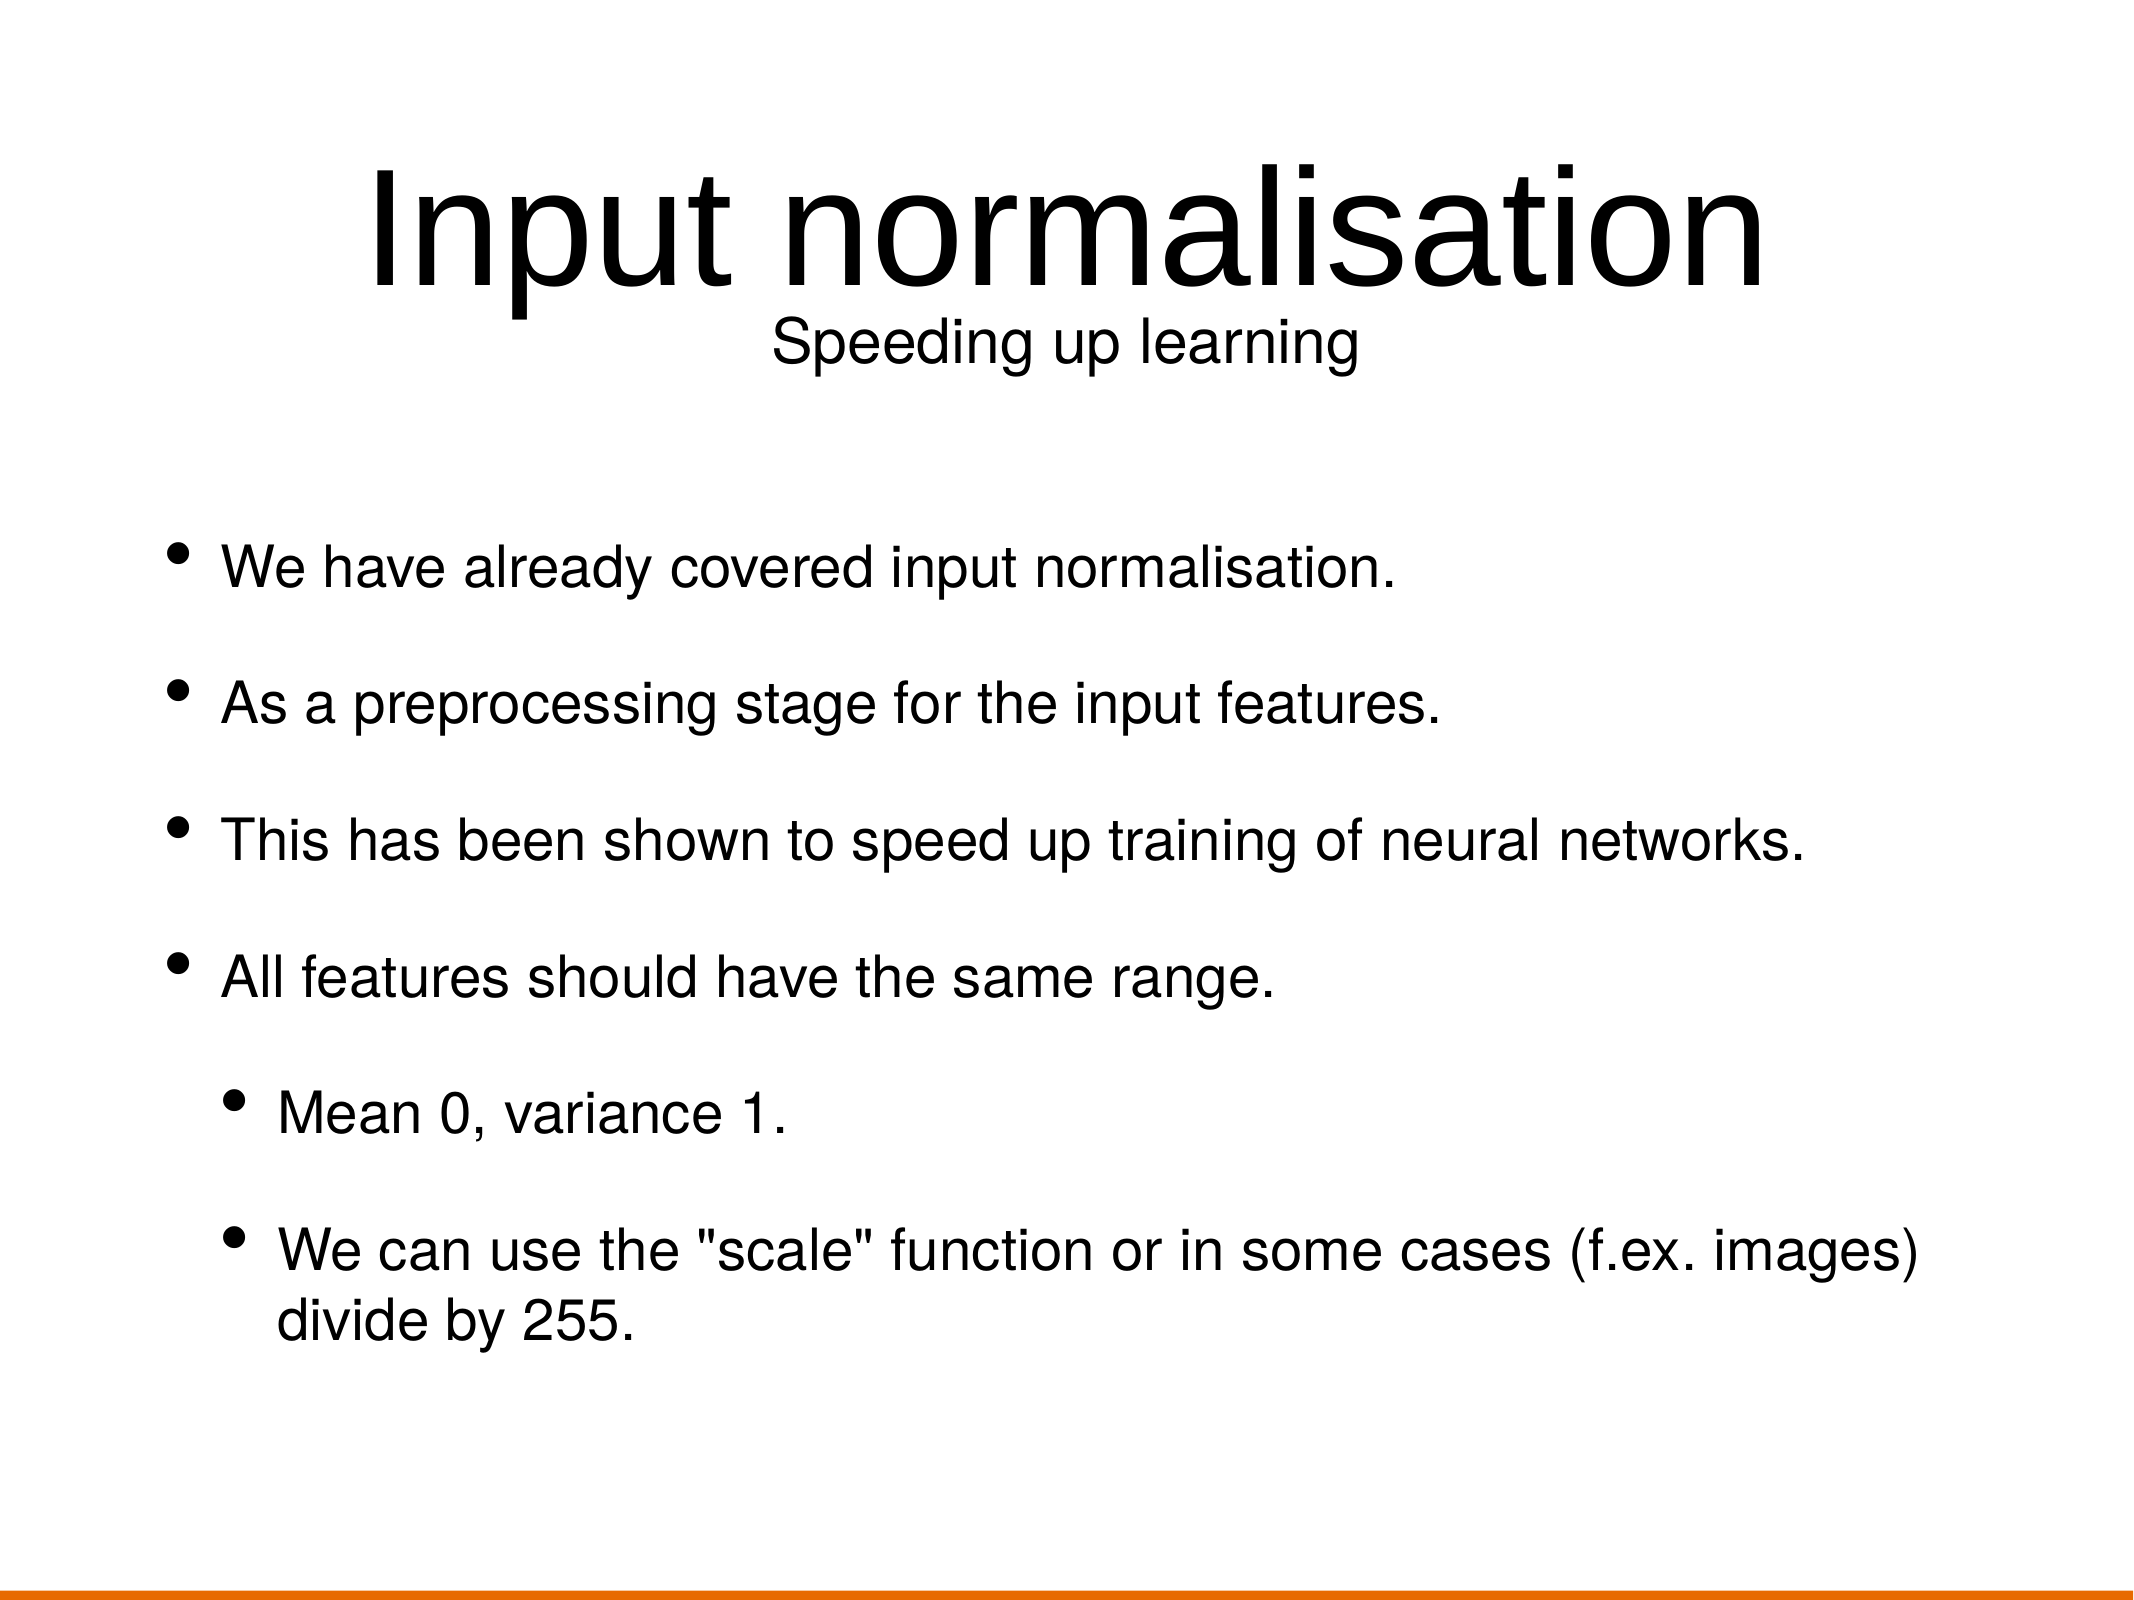

# Input normalisation
Speeding up learning
We have already covered input normalisation.
As a preprocessing stage for the input features.
This has been shown to speed up training of neural networks.
All features should have the same range.
Mean 0, variance 1.
We can use the "scale" function or in some cases (f.ex. images) divide by 255.